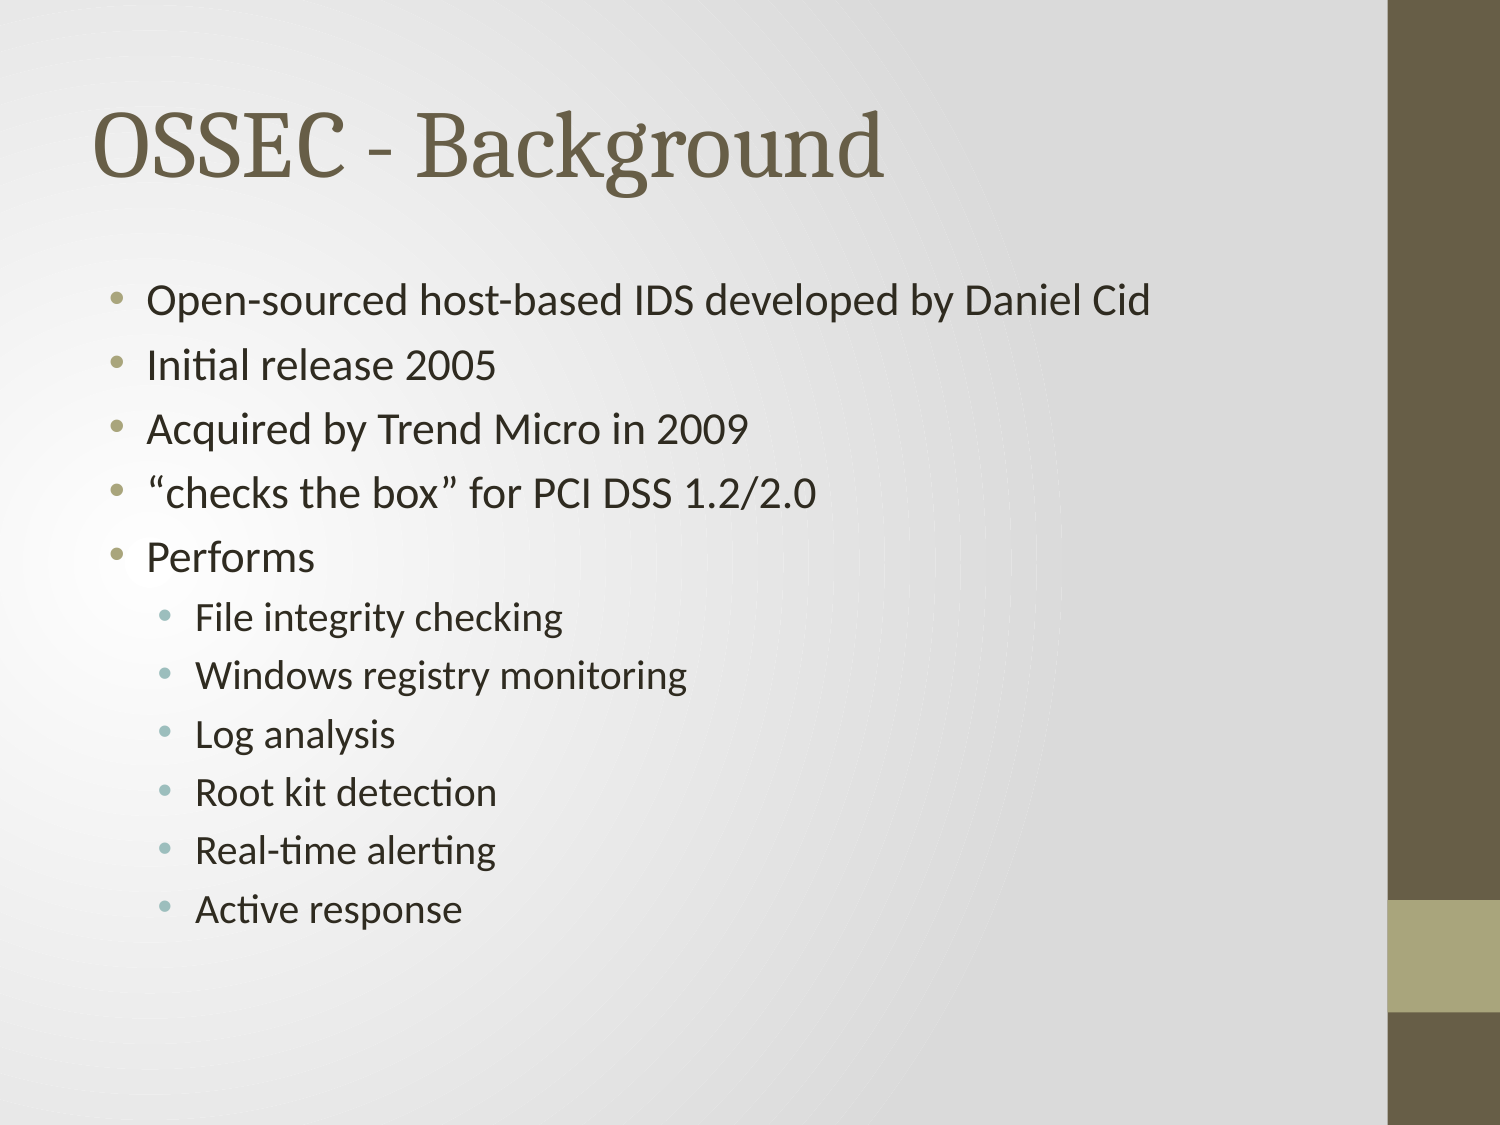

# OSSEC - Background
Open-sourced host-based IDS developed by Daniel Cid
Initial release 2005
Acquired by Trend Micro in 2009
“checks the box” for PCI DSS 1.2/2.0
Performs
File integrity checking
Windows registry monitoring
Log analysis
Root kit detection
Real-time alerting
Active response